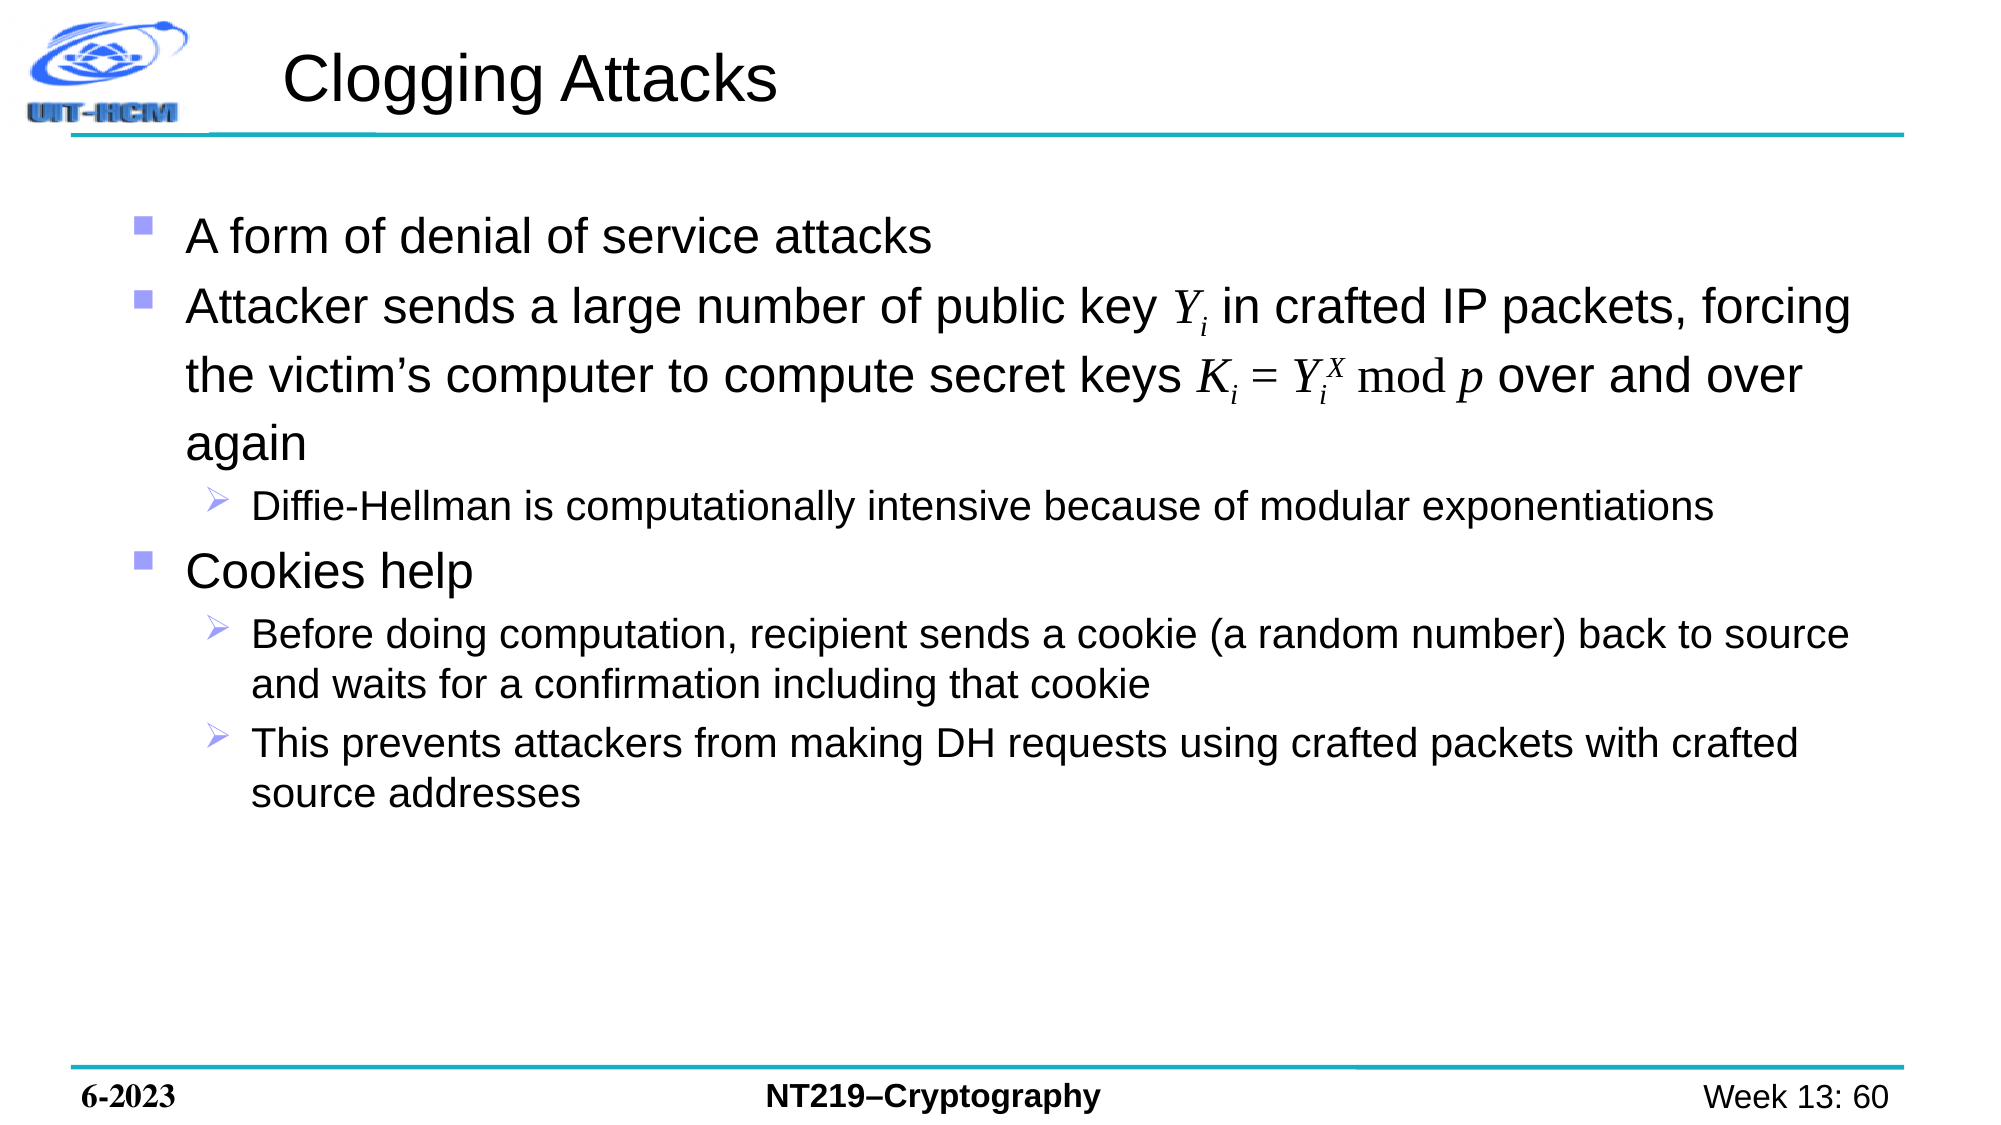

Clogging Attacks
A form of denial of service attacks
Attacker sends a large number of public key Yi in crafted IP packets, forcing the victim’s computer to compute secret keys Ki = YiX mod p over and over again
Diffie-Hellman is computationally intensive because of modular exponentiations
Cookies help
Before doing computation, recipient sends a cookie (a random number) back to source and waits for a confirmation including that cookie
This prevents attackers from making DH requests using crafted packets with crafted source addresses